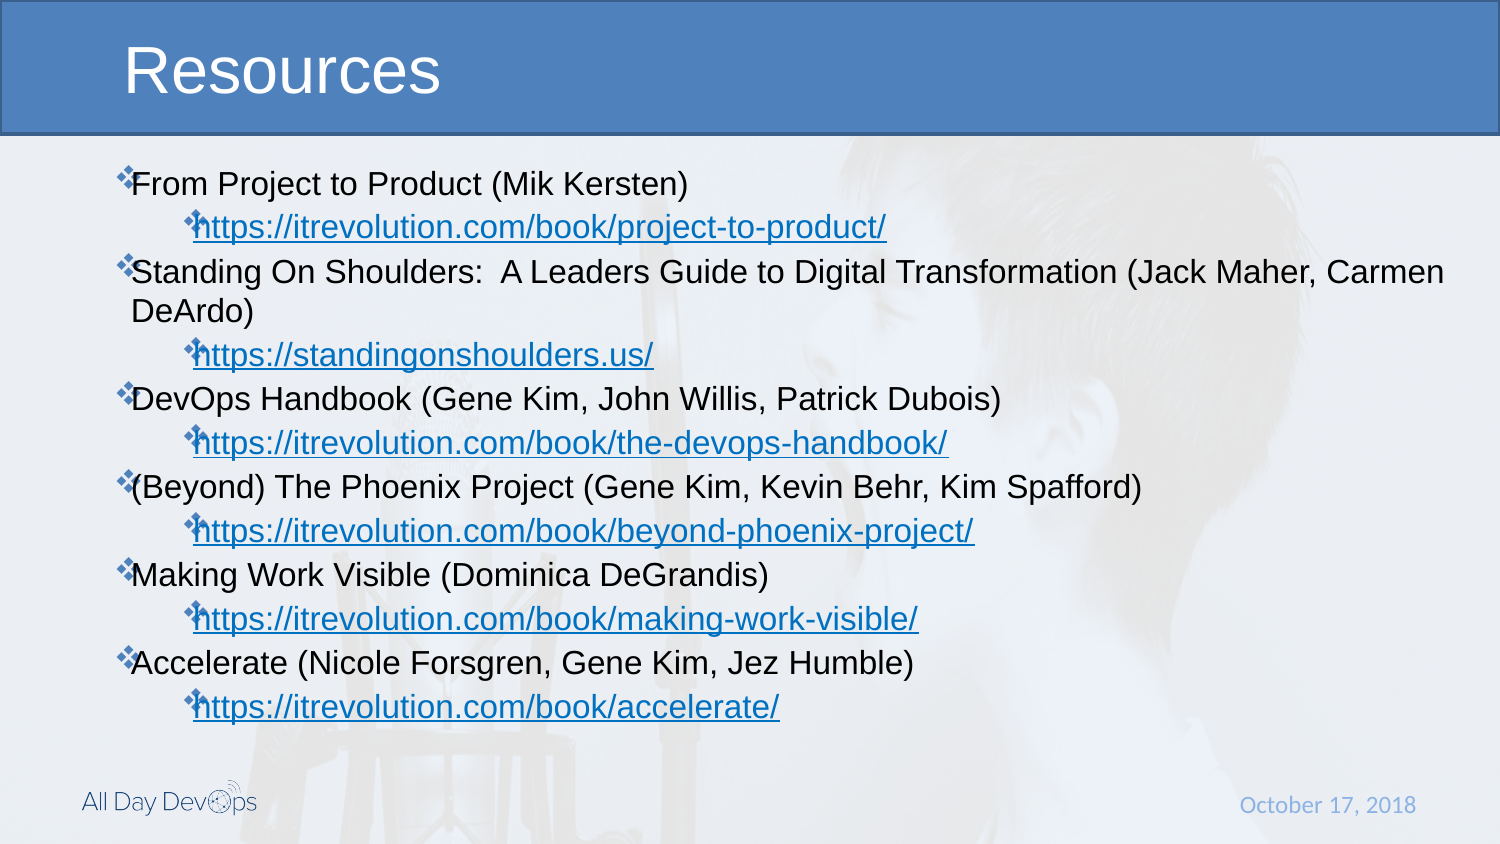

Resources
From Project to Product (Mik Kersten)
https://itrevolution.com/book/project-to-product/
Standing On Shoulders:  A Leaders Guide to Digital Transformation (Jack Maher, Carmen DeArdo)
https://standingonshoulders.us/
DevOps Handbook (Gene Kim, John Willis, Patrick Dubois)
https://itrevolution.com/book/the-devops-handbook/
(Beyond) The Phoenix Project (Gene Kim, Kevin Behr, Kim Spafford)
https://itrevolution.com/book/beyond-phoenix-project/
Making Work Visible (Dominica DeGrandis)
https://itrevolution.com/book/making-work-visible/
Accelerate (Nicole Forsgren, Gene Kim, Jez Humble)
https://itrevolution.com/book/accelerate/